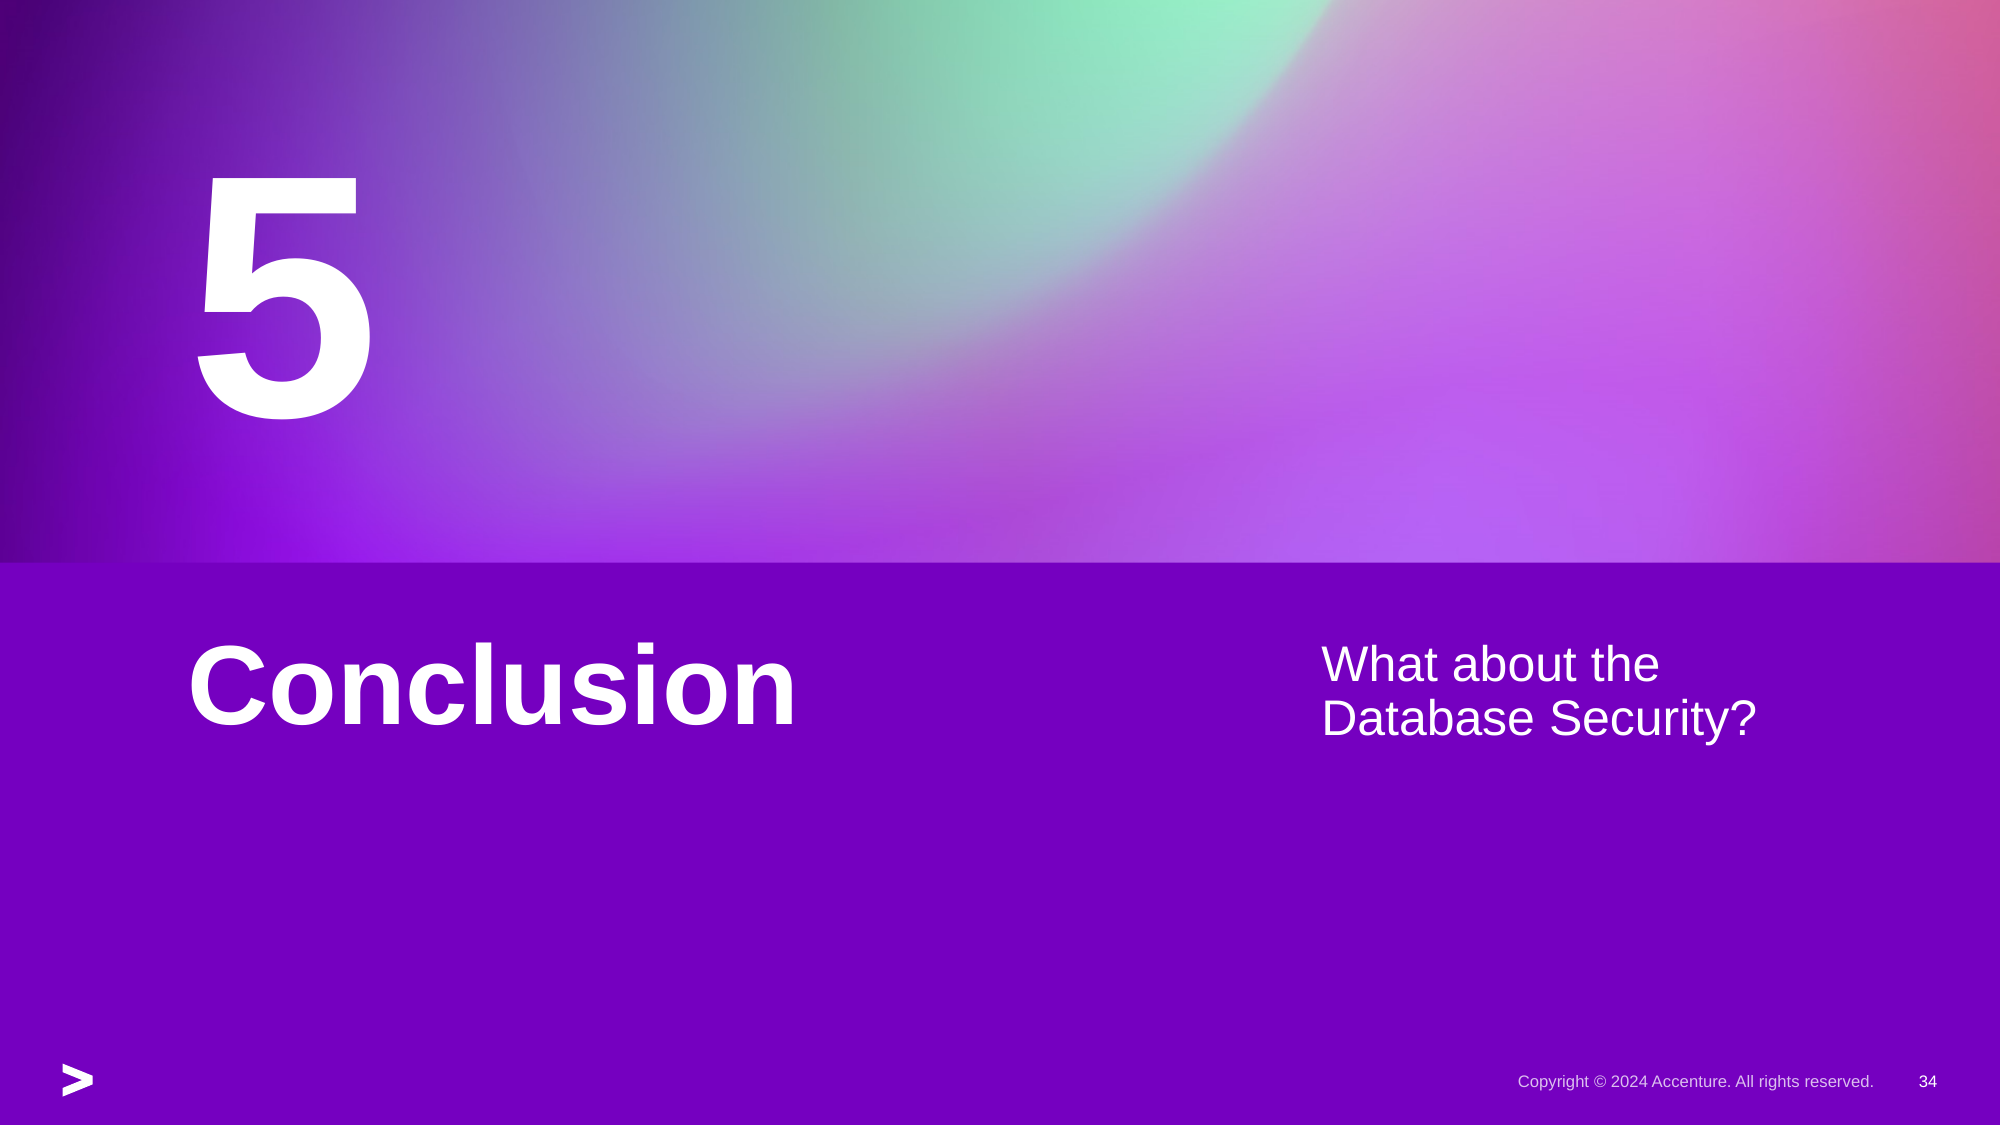

5
What about the Database Security?
# Conclusion
Copyright © 2024 Accenture. All rights reserved.
34